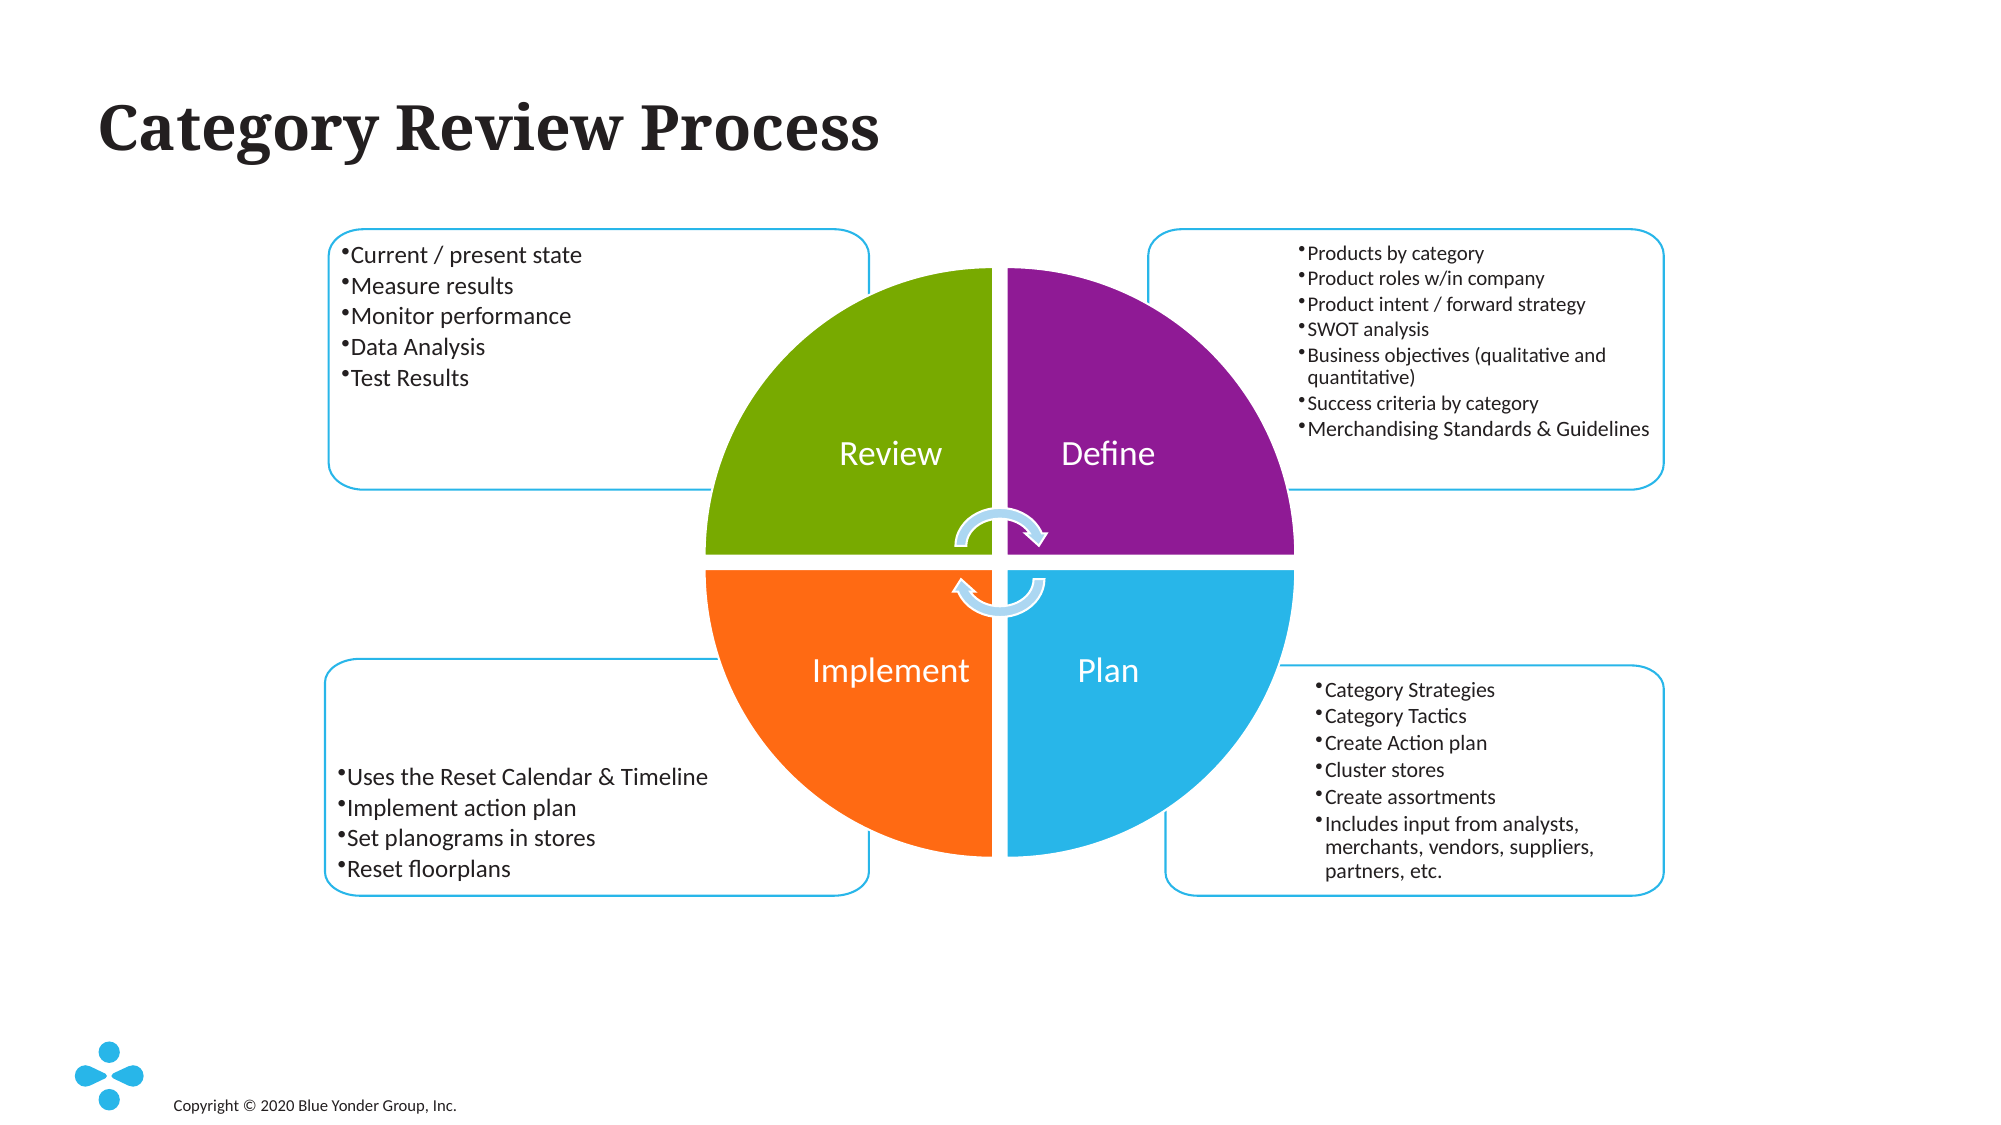

# Category Review Process
Current / present state
Measure results
Monitor performance
Data Analysis
Test Results

Products by category
Product roles w/in company
Product intent / forward strategy
SWOT analysis
Business objectives (qualitative and quantitative)
Success criteria by category
Merchandising Standards & Guidelines

Review
Define

Implement
Plan
Uses the Reset Calendar & Timeline
Implement action plan
Set planograms in stores
Reset floorplans
Category Strategies
Category Tactics
Create Action plan
Cluster stores
Create assortments
Includes input from analysts, merchants, vendors, suppliers, partners, etc.